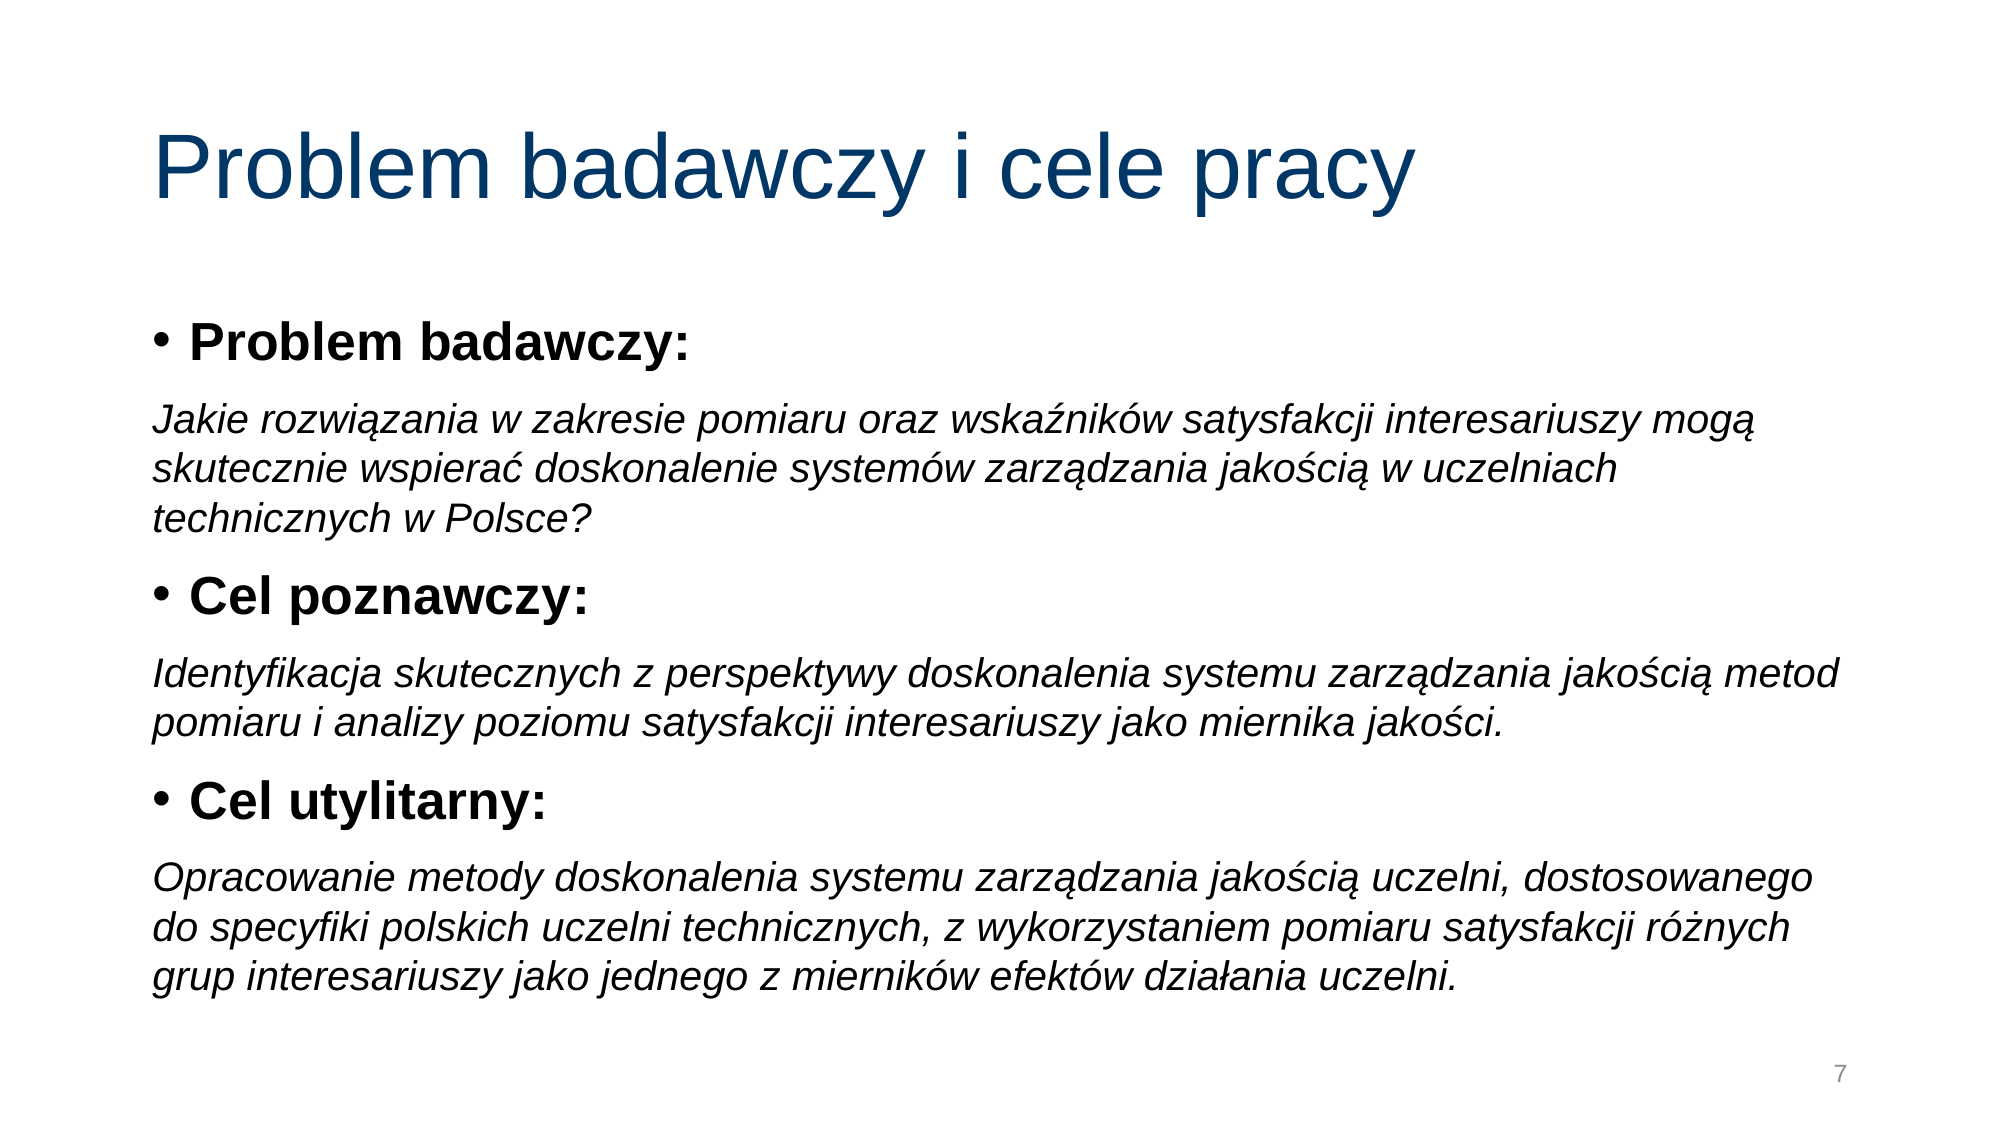

# Problem badawczy i cele pracy
Problem badawczy:
Jakie rozwiązania w zakresie pomiaru oraz wskaźników satysfakcji interesariuszy mogą skutecznie wspierać doskonalenie systemów zarządzania jakością w uczelniach technicznych w Polsce?
Cel poznawczy:
Identyfikacja skutecznych z perspektywy doskonalenia systemu zarządzania jakością metod pomiaru i analizy poziomu satysfakcji interesariuszy jako miernika jakości.
Cel utylitarny:
Opracowanie metody doskonalenia systemu zarządzania jakością uczelni, dostosowanego do specyfiki polskich uczelni technicznych, z wykorzystaniem pomiaru satysfakcji różnych grup interesariuszy jako jednego z mierników efektów działania uczelni.
7